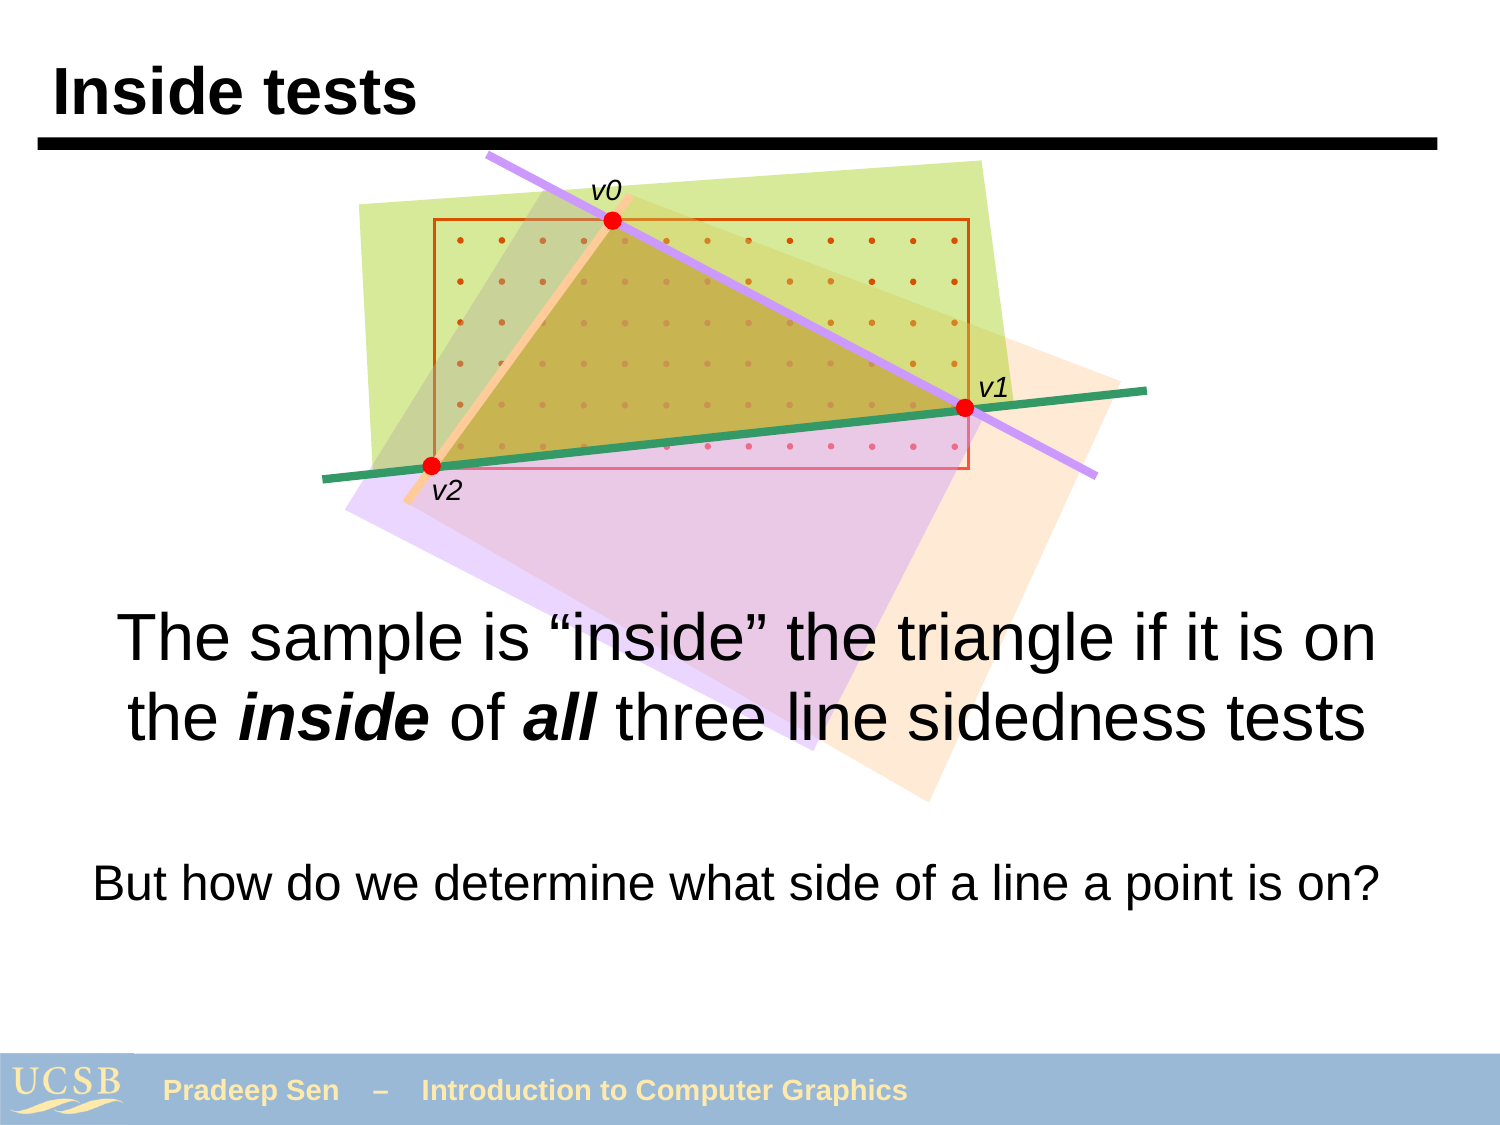

# Inside tests

v0

v1

v2
The sample is “inside” the triangle if it is on the inside of all three line sidedness tests
But how do we determine what side of a line a point is on?